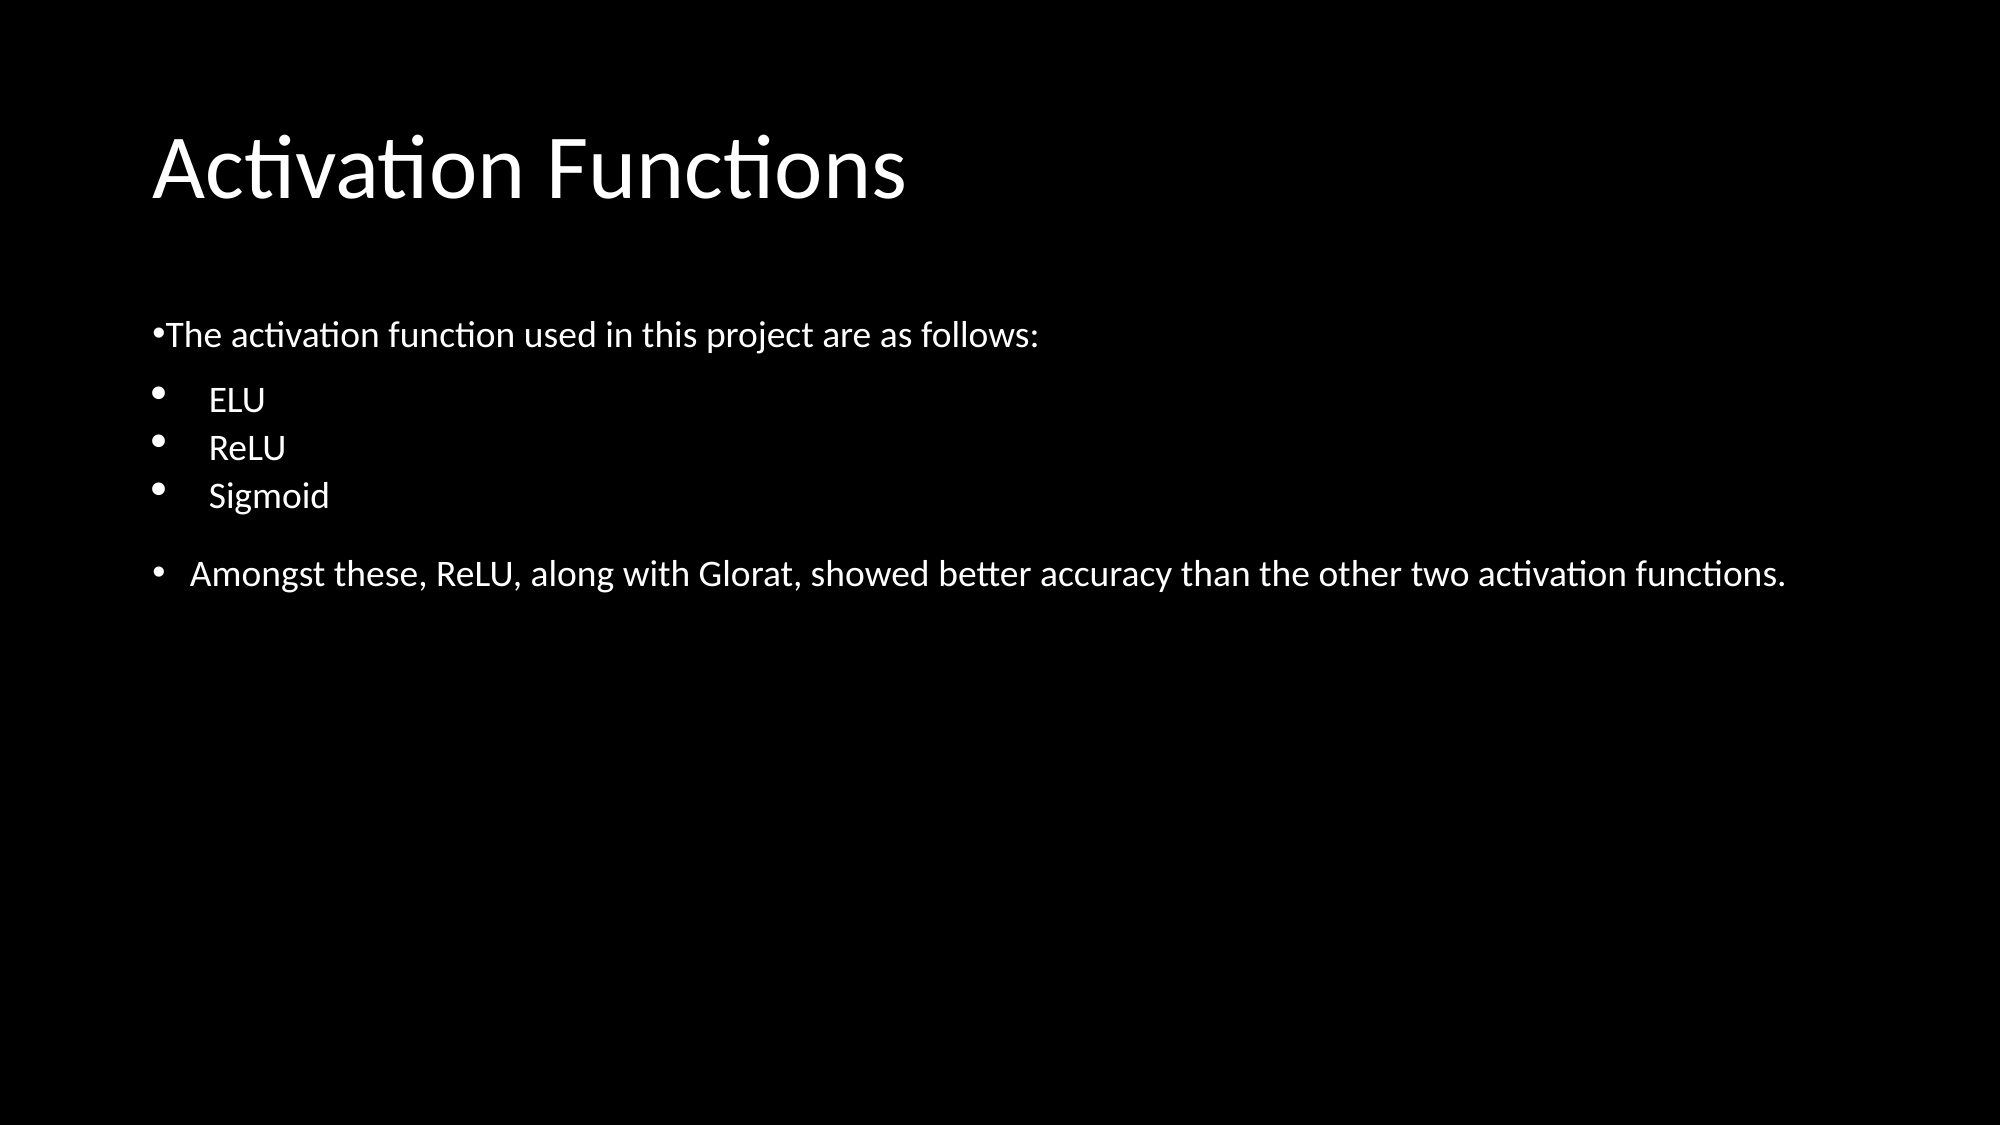

# Activation Functions
The activation function used in this project are as follows:
ELU
ReLU
Sigmoid
Amongst these, ReLU, along with Glorat, showed better accuracy than the other two activation functions.